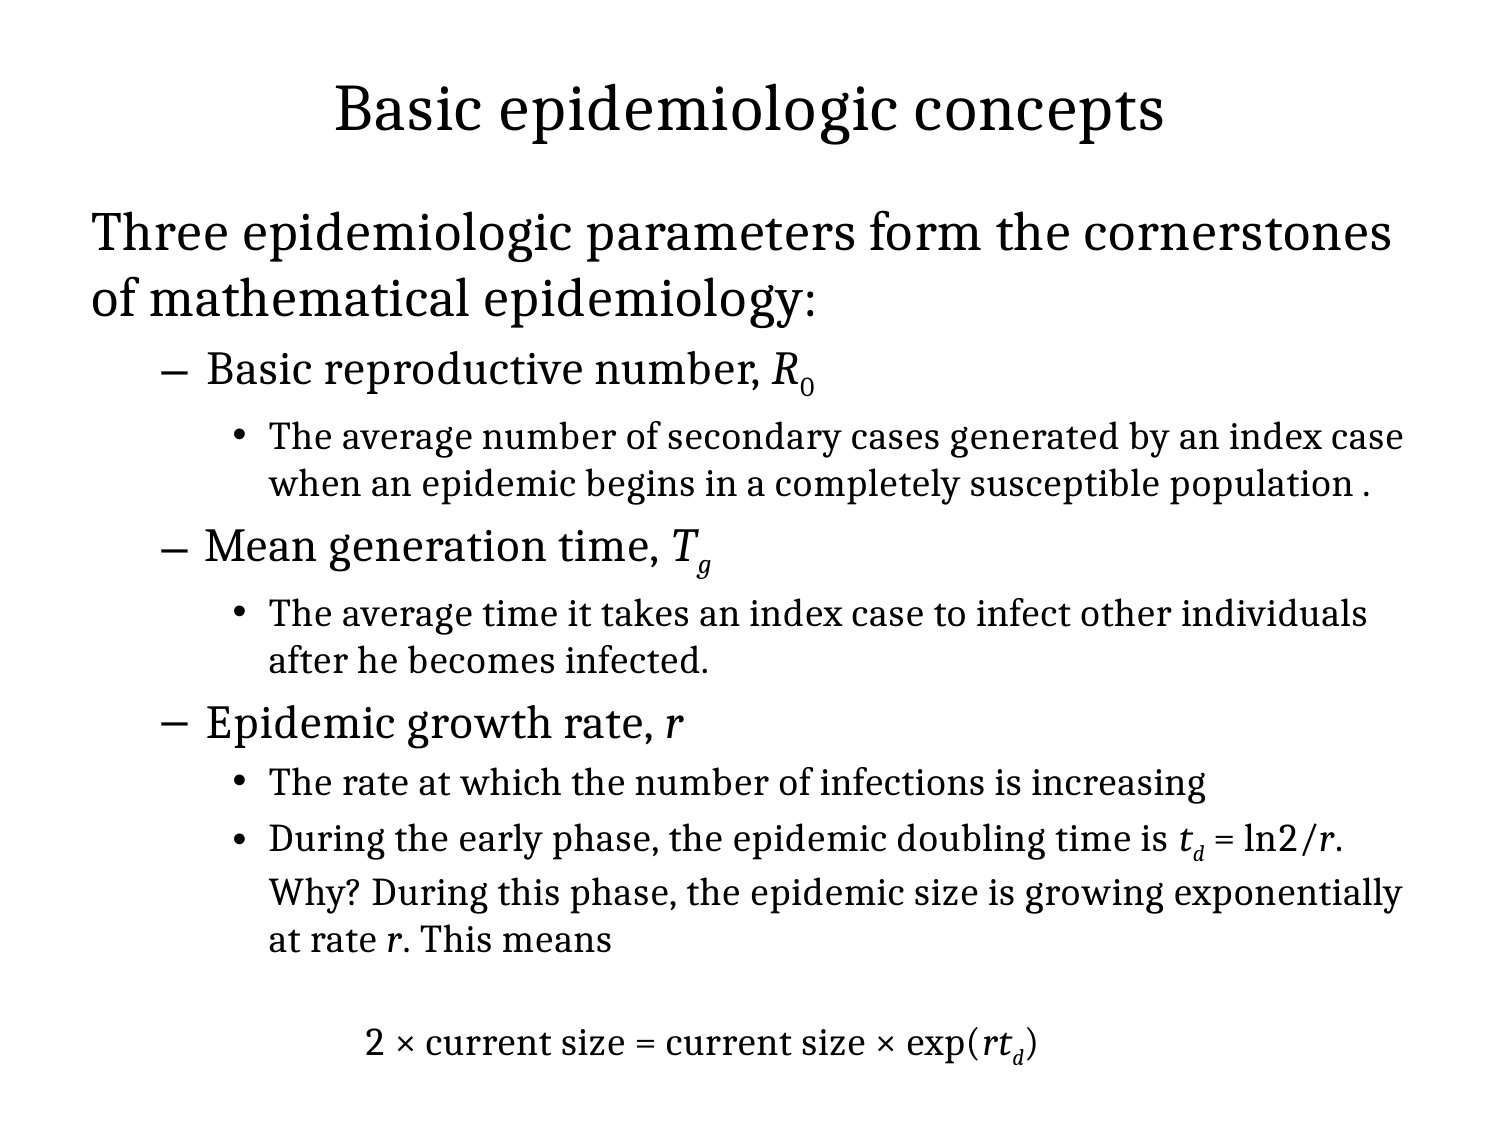

# Basic epidemiologic concepts
Three epidemiologic parameters form the cornerstones of mathematical epidemiology:
Basic reproductive number, R0
The average number of secondary cases generated by an index case when an epidemic begins in a completely susceptible population .
Mean generation time, Tg
The average time it takes an index case to infect other individuals after he becomes infected.
Epidemic growth rate, r
The rate at which the number of infections is increasing
During the early phase, the epidemic doubling time is td = ln2/r. Why? During this phase, the epidemic size is growing exponentially at rate r. This means
               2 × current size = current size × exp(rtd)